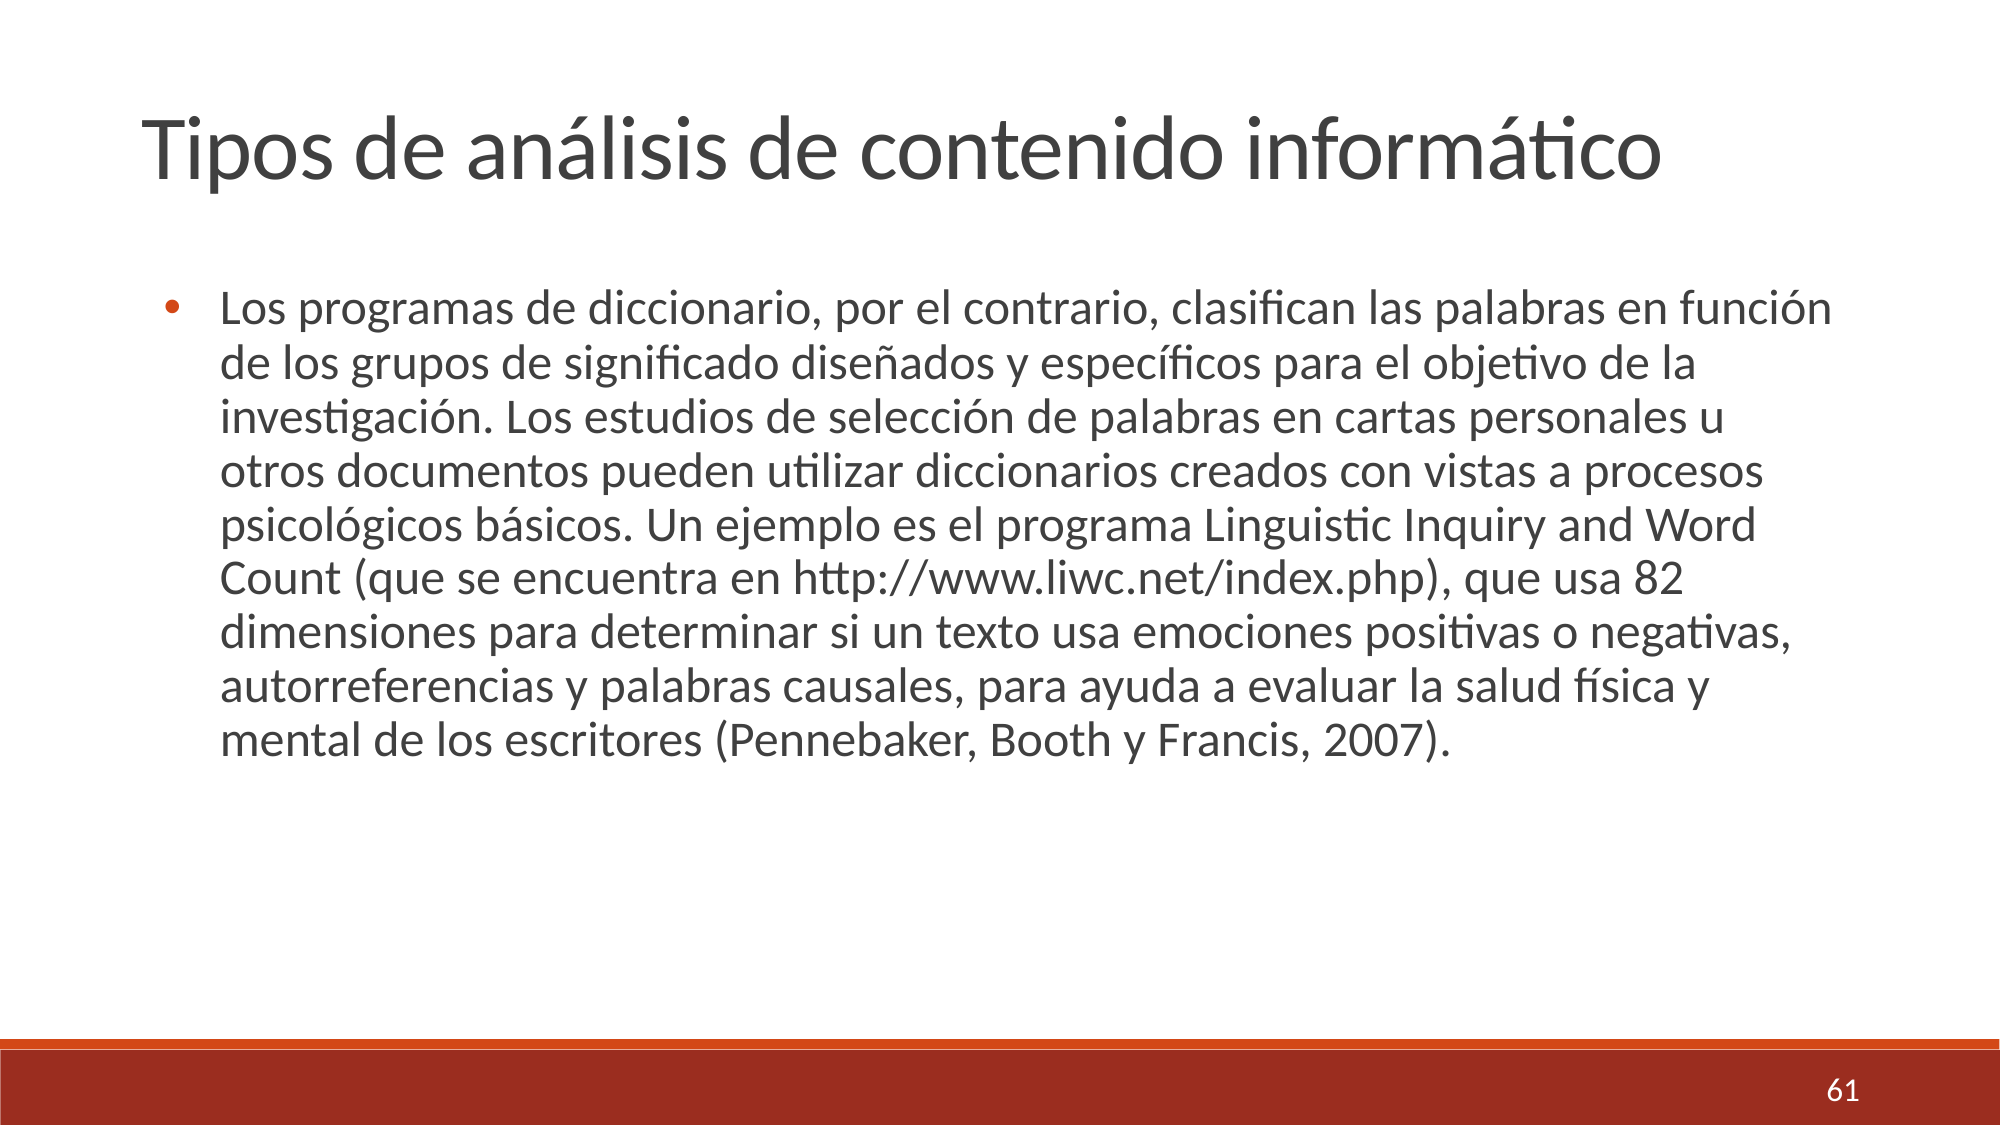

Tipos de análisis de contenido informático
Los programas de diccionario, por el contrario, clasifican las palabras en función de los grupos de significado diseñados y específicos para el objetivo de la investigación. Los estudios de selección de palabras en cartas personales u otros documentos pueden utilizar diccionarios creados con vistas a procesos psicológicos básicos. Un ejemplo es el programa Linguistic Inquiry and Word Count (que se encuentra en http://www.liwc.net/index.php), que usa 82 dimensiones para determinar si un texto usa emociones positivas o negativas, autorreferencias y palabras causales, para ayuda a evaluar la salud física y mental de los escritores (Pennebaker, Booth y Francis, 2007).
61